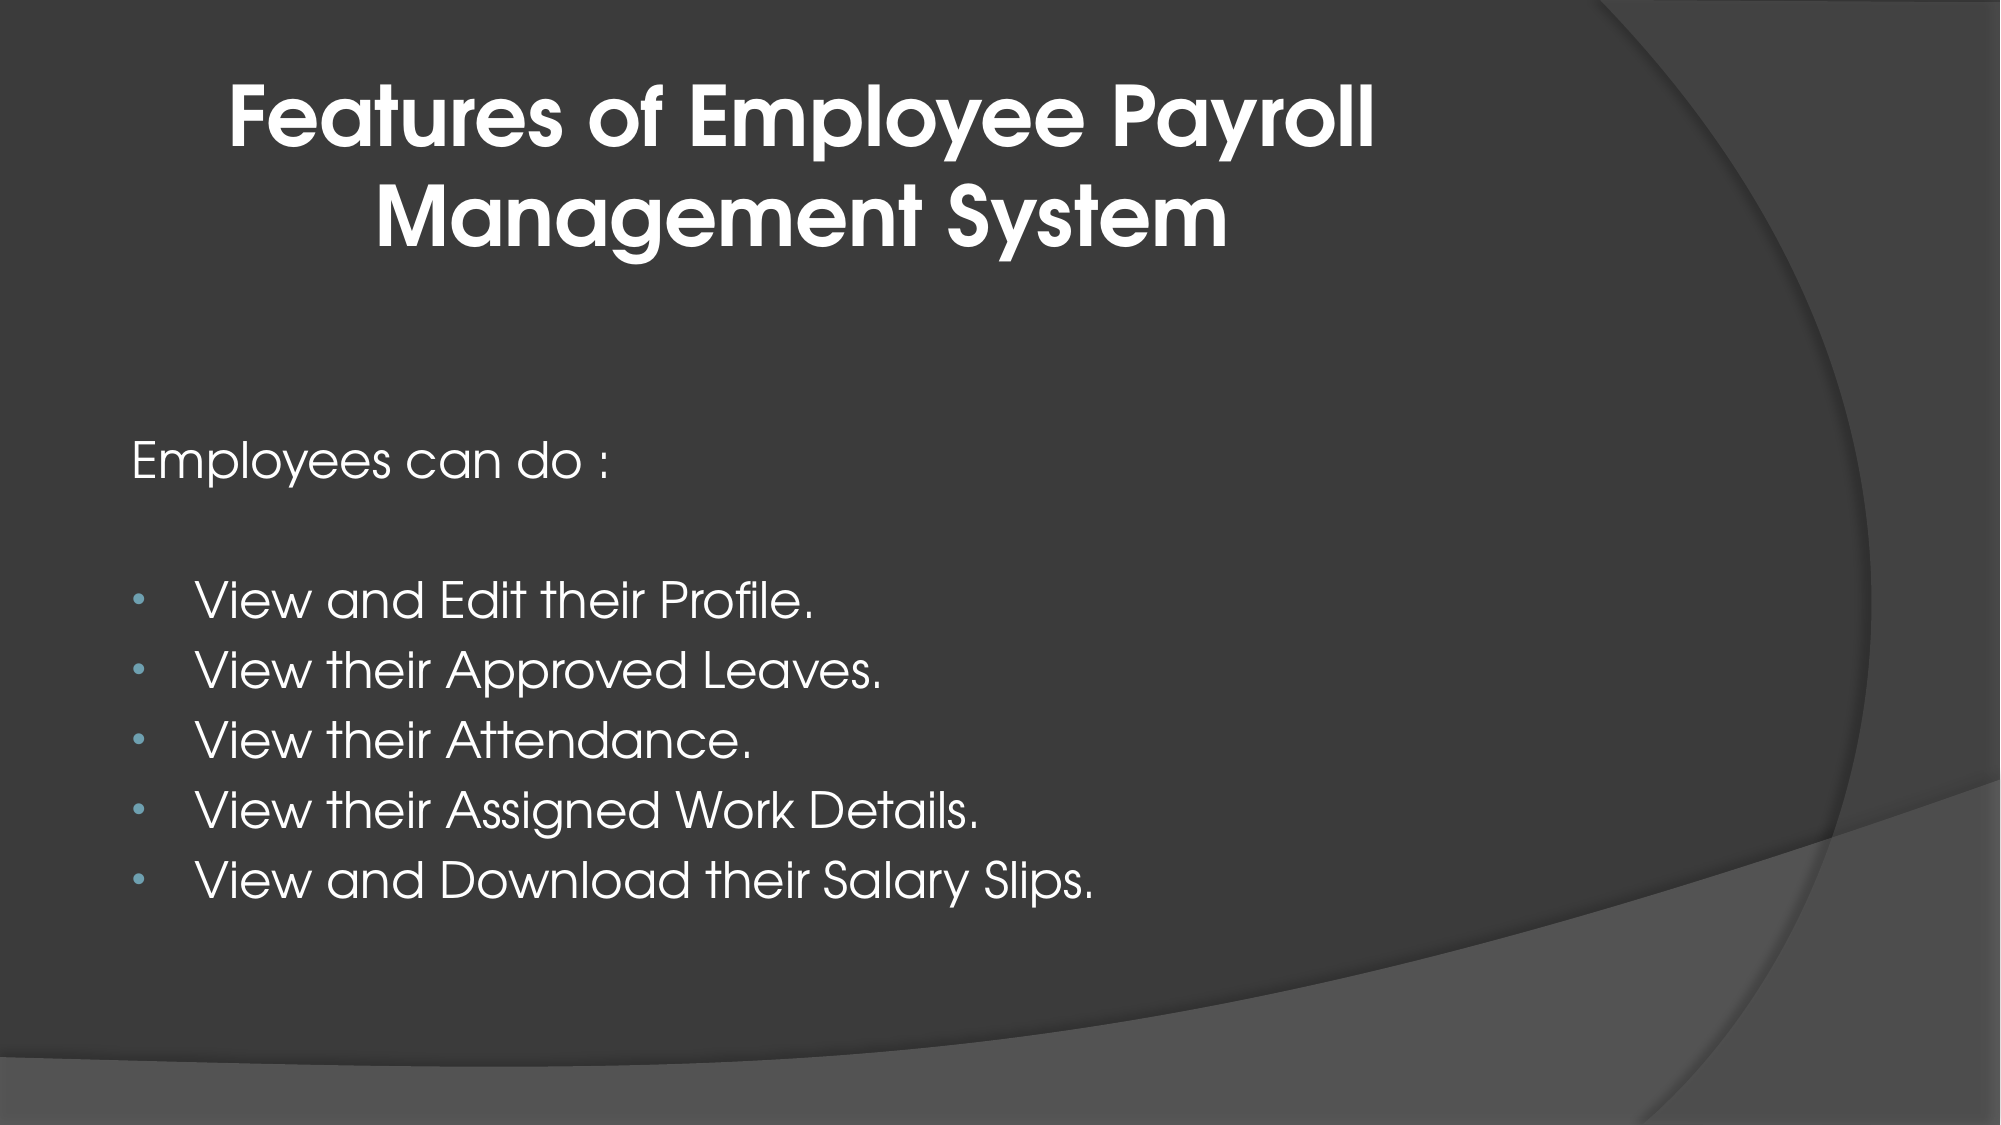

# Features of Employee Payroll Management System
Employees can do :

View and Edit their Profile.
View their Approved Leaves.
View their Attendance.
View their Assigned Work Details.
View and Download their Salary Slips.